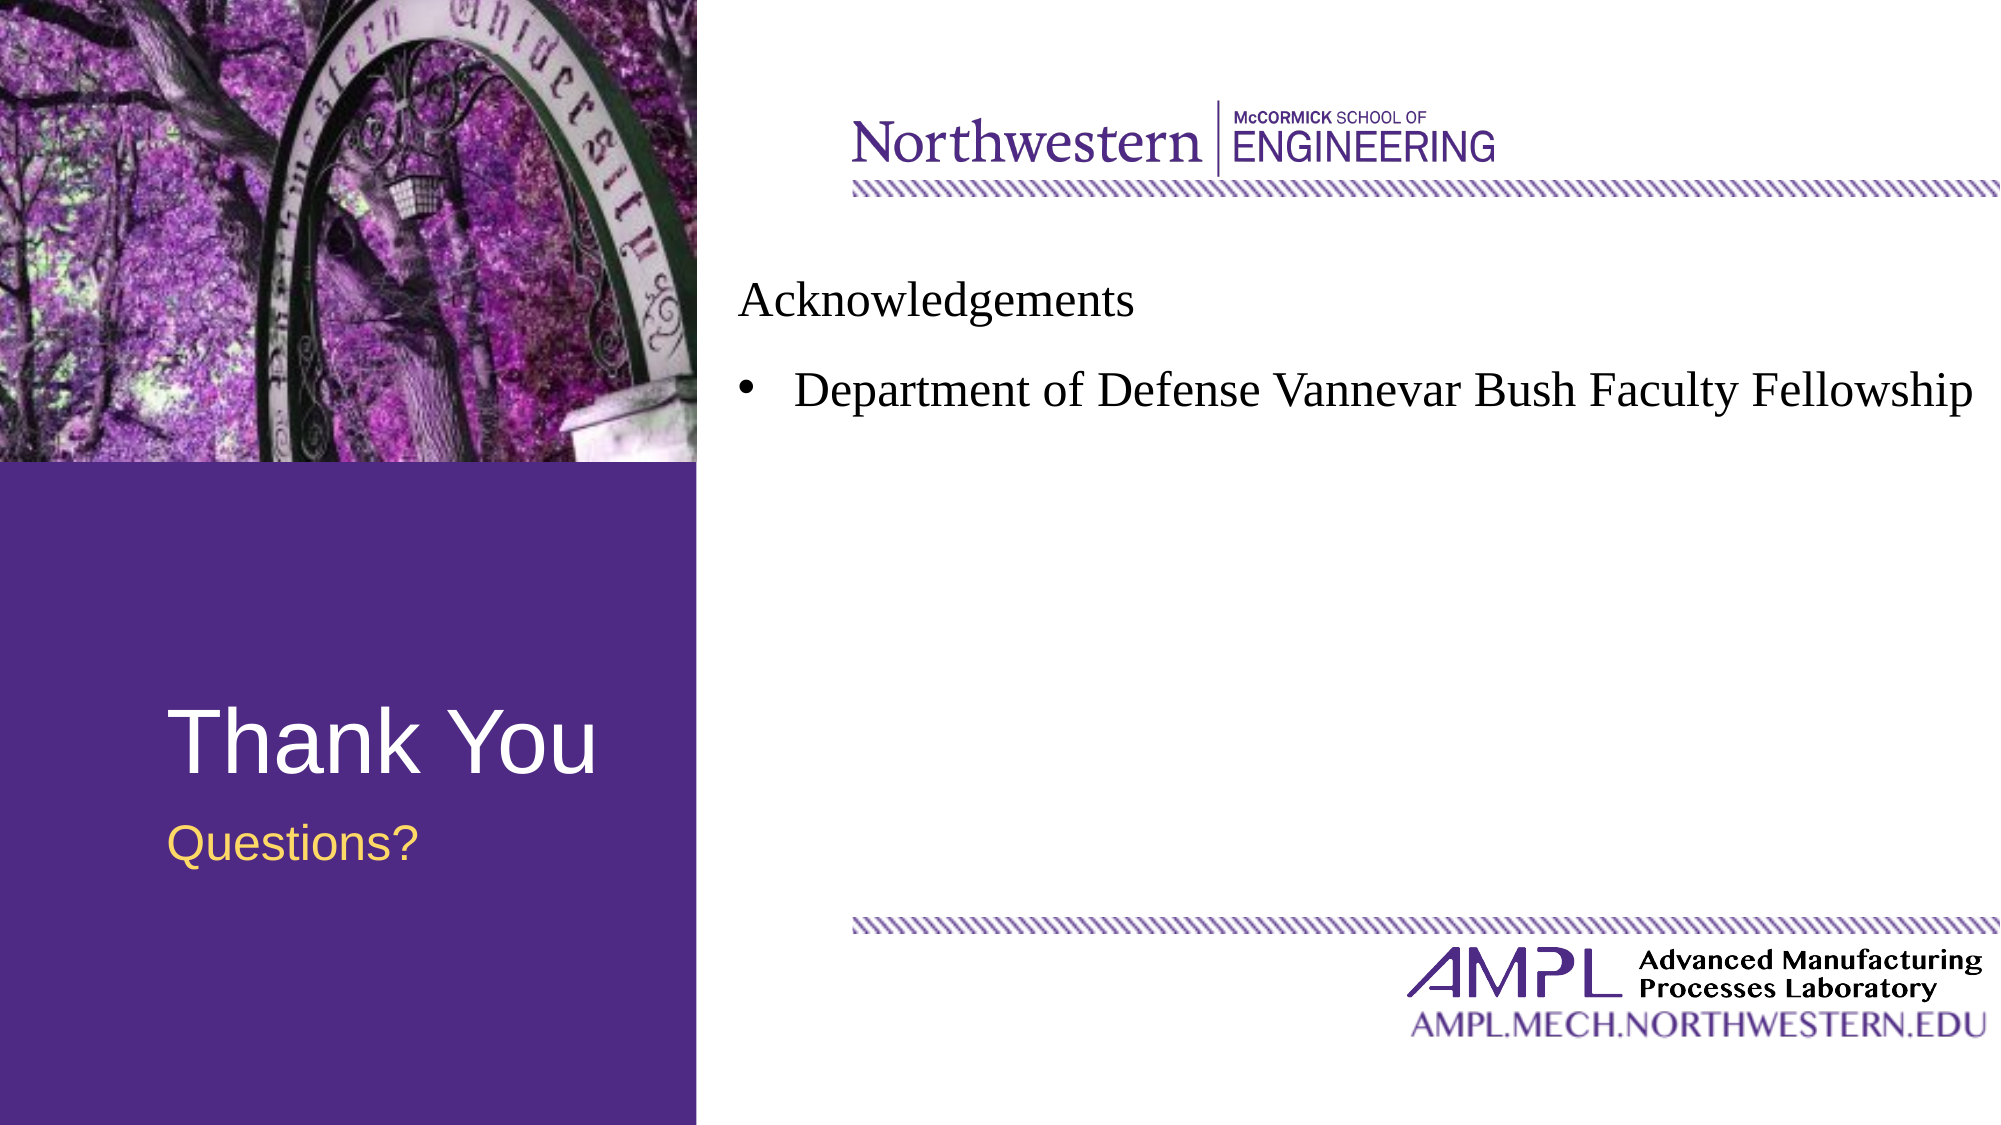

Acknowledgements
Department of Defense Vannevar Bush Faculty Fellowship